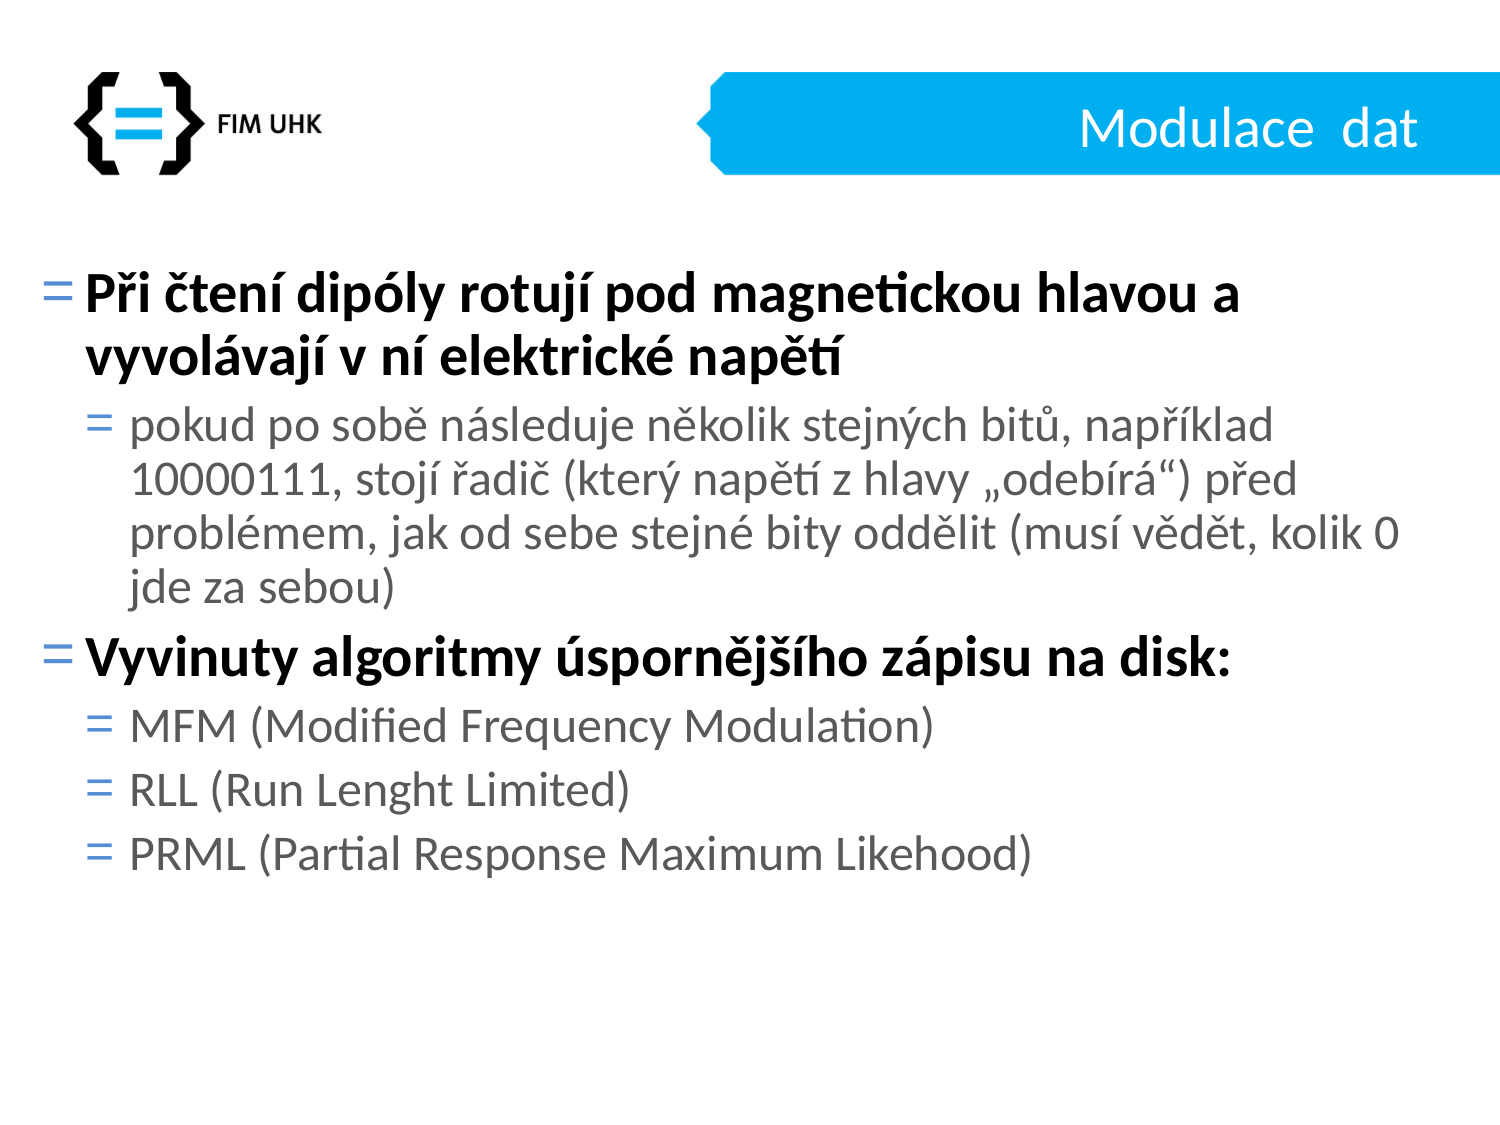

# Modulace  dat
Při čtení dipóly rotují pod magnetickou hlavou a vyvolávají v ní elektrické napětí
pokud po sobě následuje několik stejných bitů, například 10000111, stojí řadič (který napětí z hlavy „odebírá“) před problémem, jak od sebe stejné bity oddělit (musí vědět, kolik 0 jde za sebou)
Vyvinuty algoritmy úspornějšího zápisu na disk:
MFM (Modified Frequency Modulation)
RLL (Run Lenght Limited)
PRML (Partial Response Maximum Likehood)